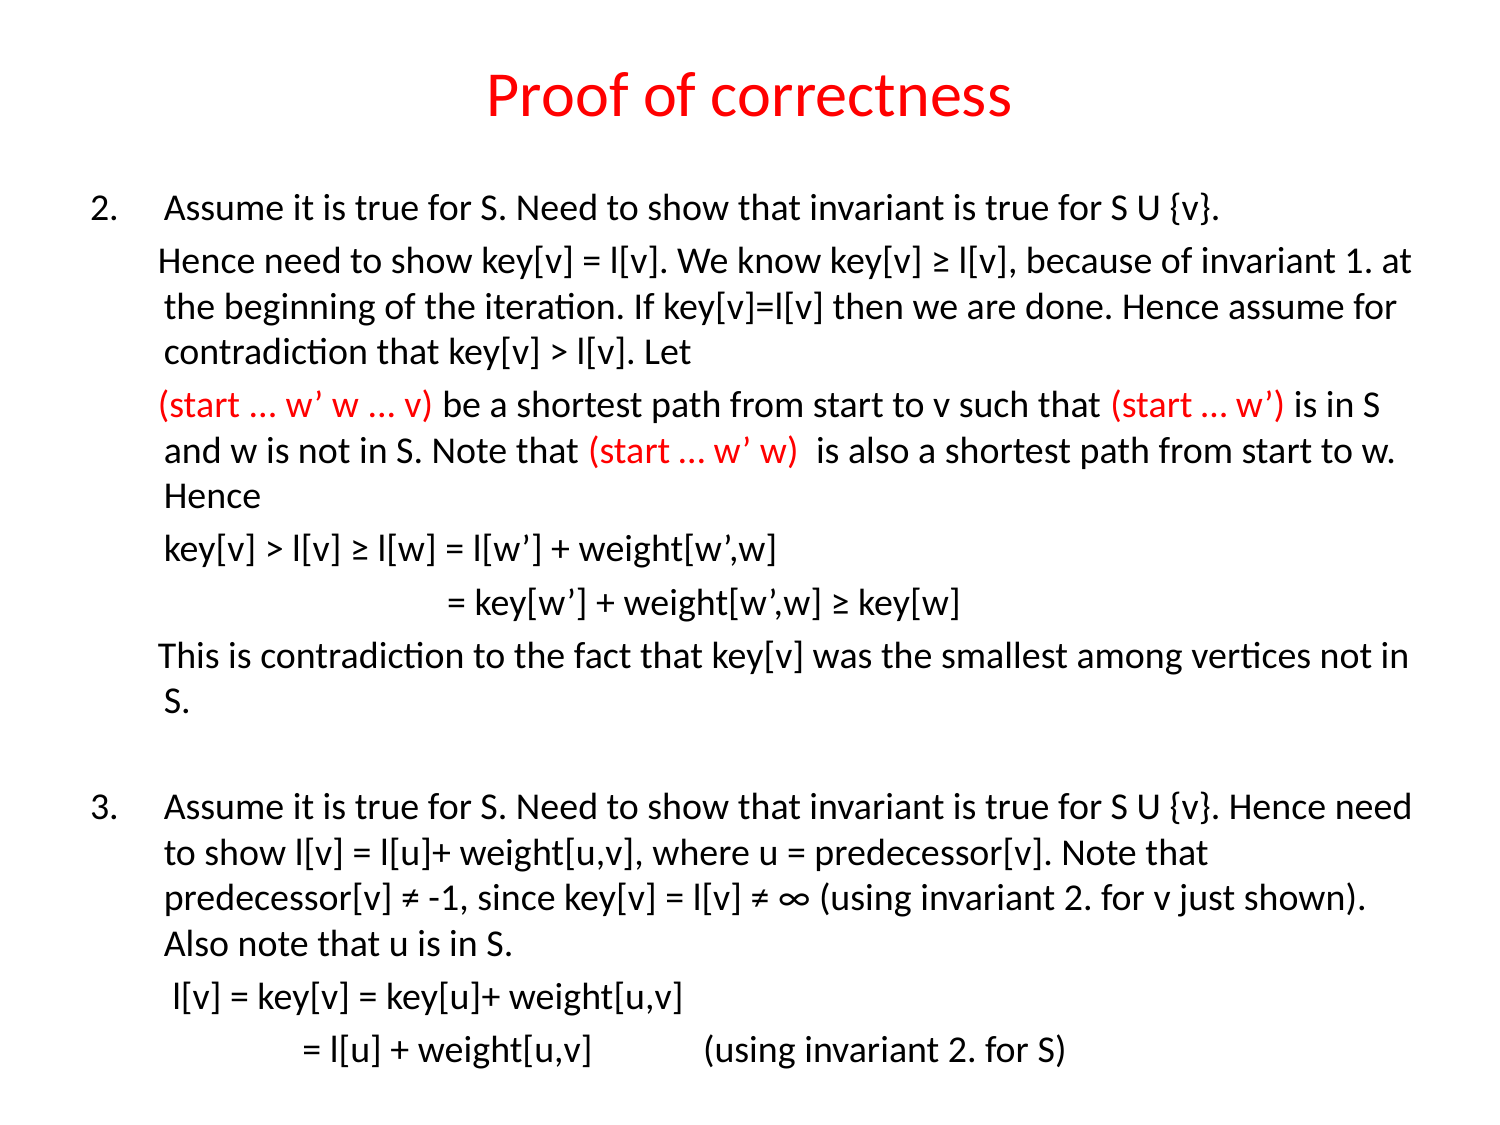

# Proof of correctness
2.	Assume it is true for S. Need to show that invariant is true for S U {v}.
        Hence need to show key[v] = l[v]. We know key[v] ≥ l[v], because of invariant 1. at the beginning of the iteration. If key[v]=l[v] then we are done. Hence assume for contradiction that key[v] > l[v]. Let
        (start ... w’ w ... v) be a shortest path from start to v such that (start … w’) is in S and w is not in S. Note that (start … w’ w)  is also a shortest path from start to w. Hence
	key[v] > l[v] ≥ l[w] = l[w’] + weight[w’,w]
                                          = key[w’] + weight[w’,w] ≥ key[w]
        This is contradiction to the fact that key[v] was the smallest among vertices not in S.

Assume it is true for S. Need to show that invariant is true for S U {v}. Hence need to show l[v] = l[u]+ weight[u,v], where u = predecessor[v]. Note that predecessor[v] ≠ -1, since key[v] = l[v] ≠ ∞ (using invariant 2. for v just shown). Also note that u is in S.
		 l[v] = key[v] = key[u]+ weight[u,v]
                         = l[u] + weight[u,v]             (using invariant 2. for S)